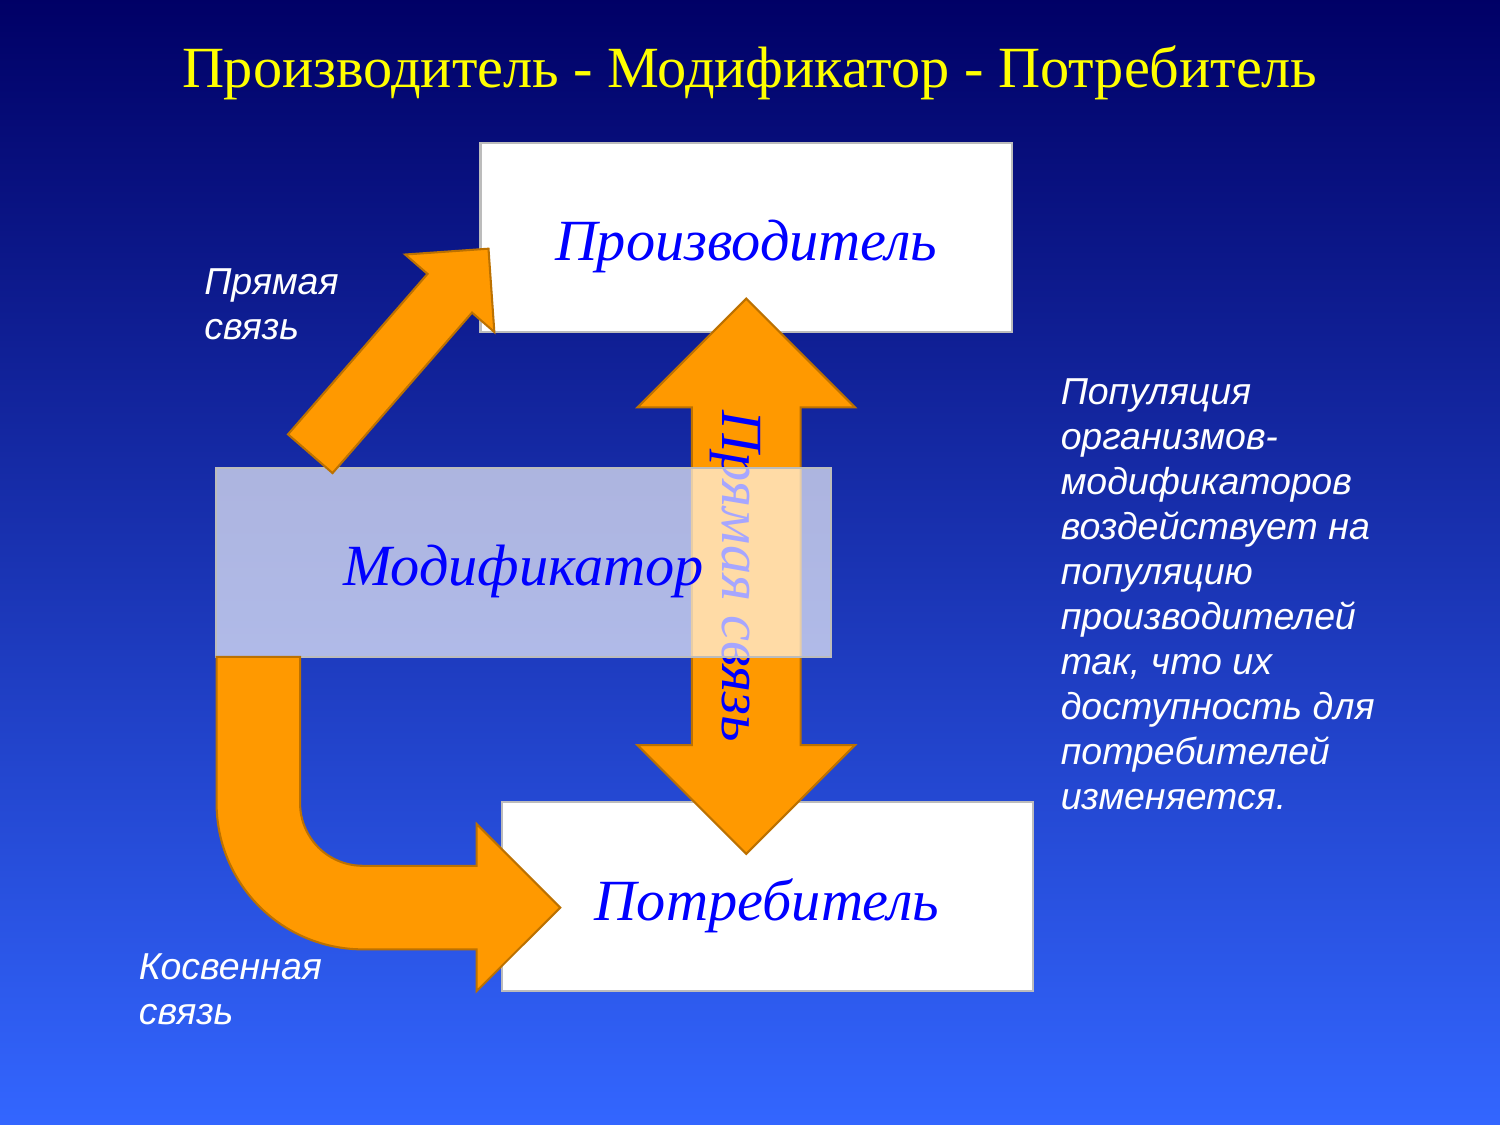

# Производитель - Модификатор - Потребитель
Производитель

Прямая связь
Популяция организмов-модификаторов воздействует на популяцию производителей так, что их доступность для потребителей изменяется.
Прямая связь
Модификатор

Потребитель
Косвенная связь